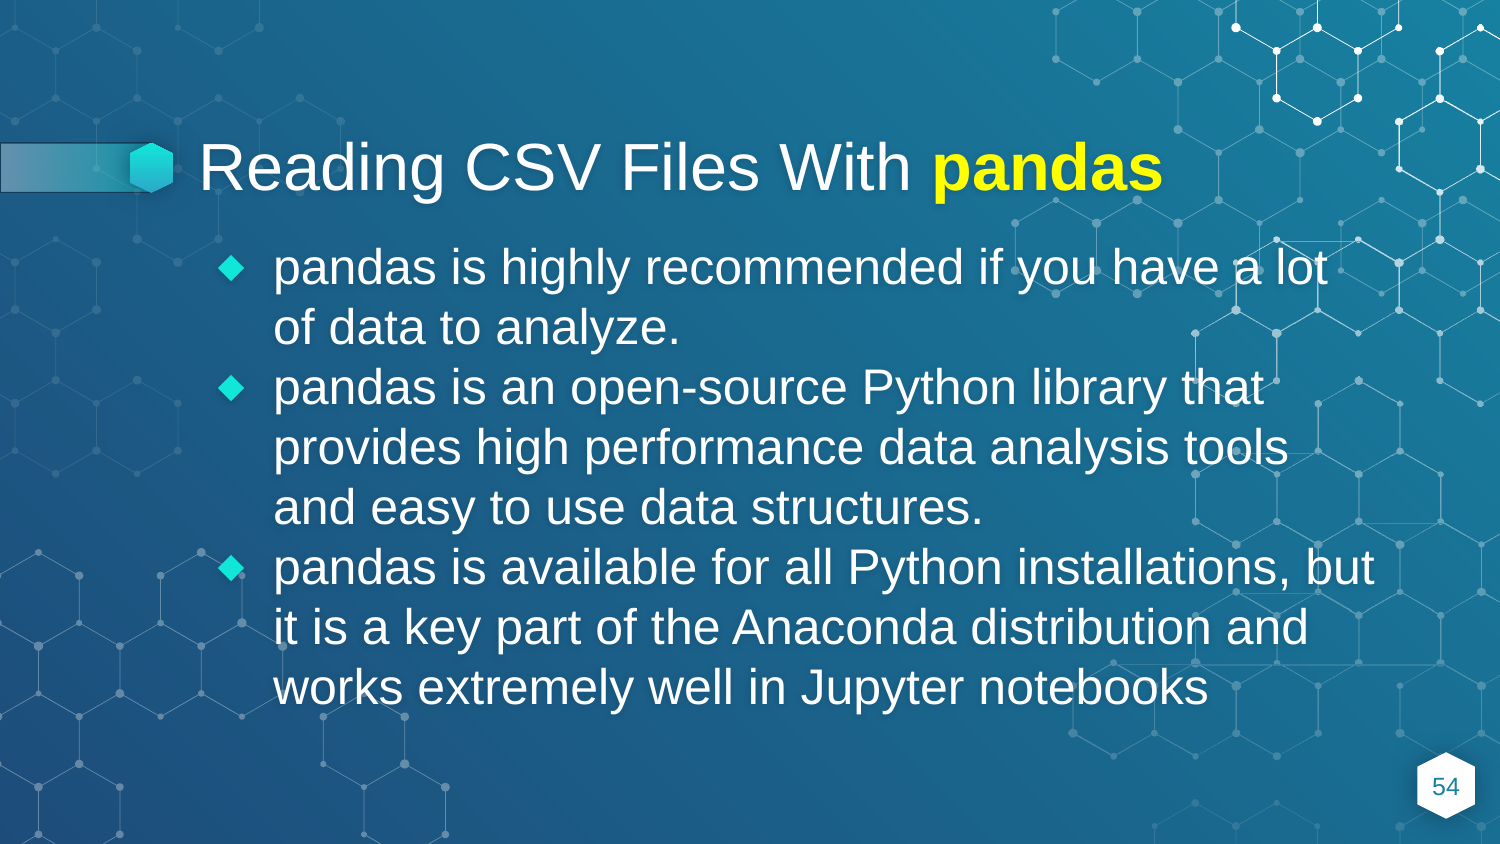

# Reading CSV Files With pandas
pandas is highly recommended if you have a lot of data to analyze.
pandas is an open-source Python library that provides high performance data analysis tools and easy to use data structures.
pandas is available for all Python installations, but it is a key part of the Anaconda distribution and works extremely well in Jupyter notebooks
54